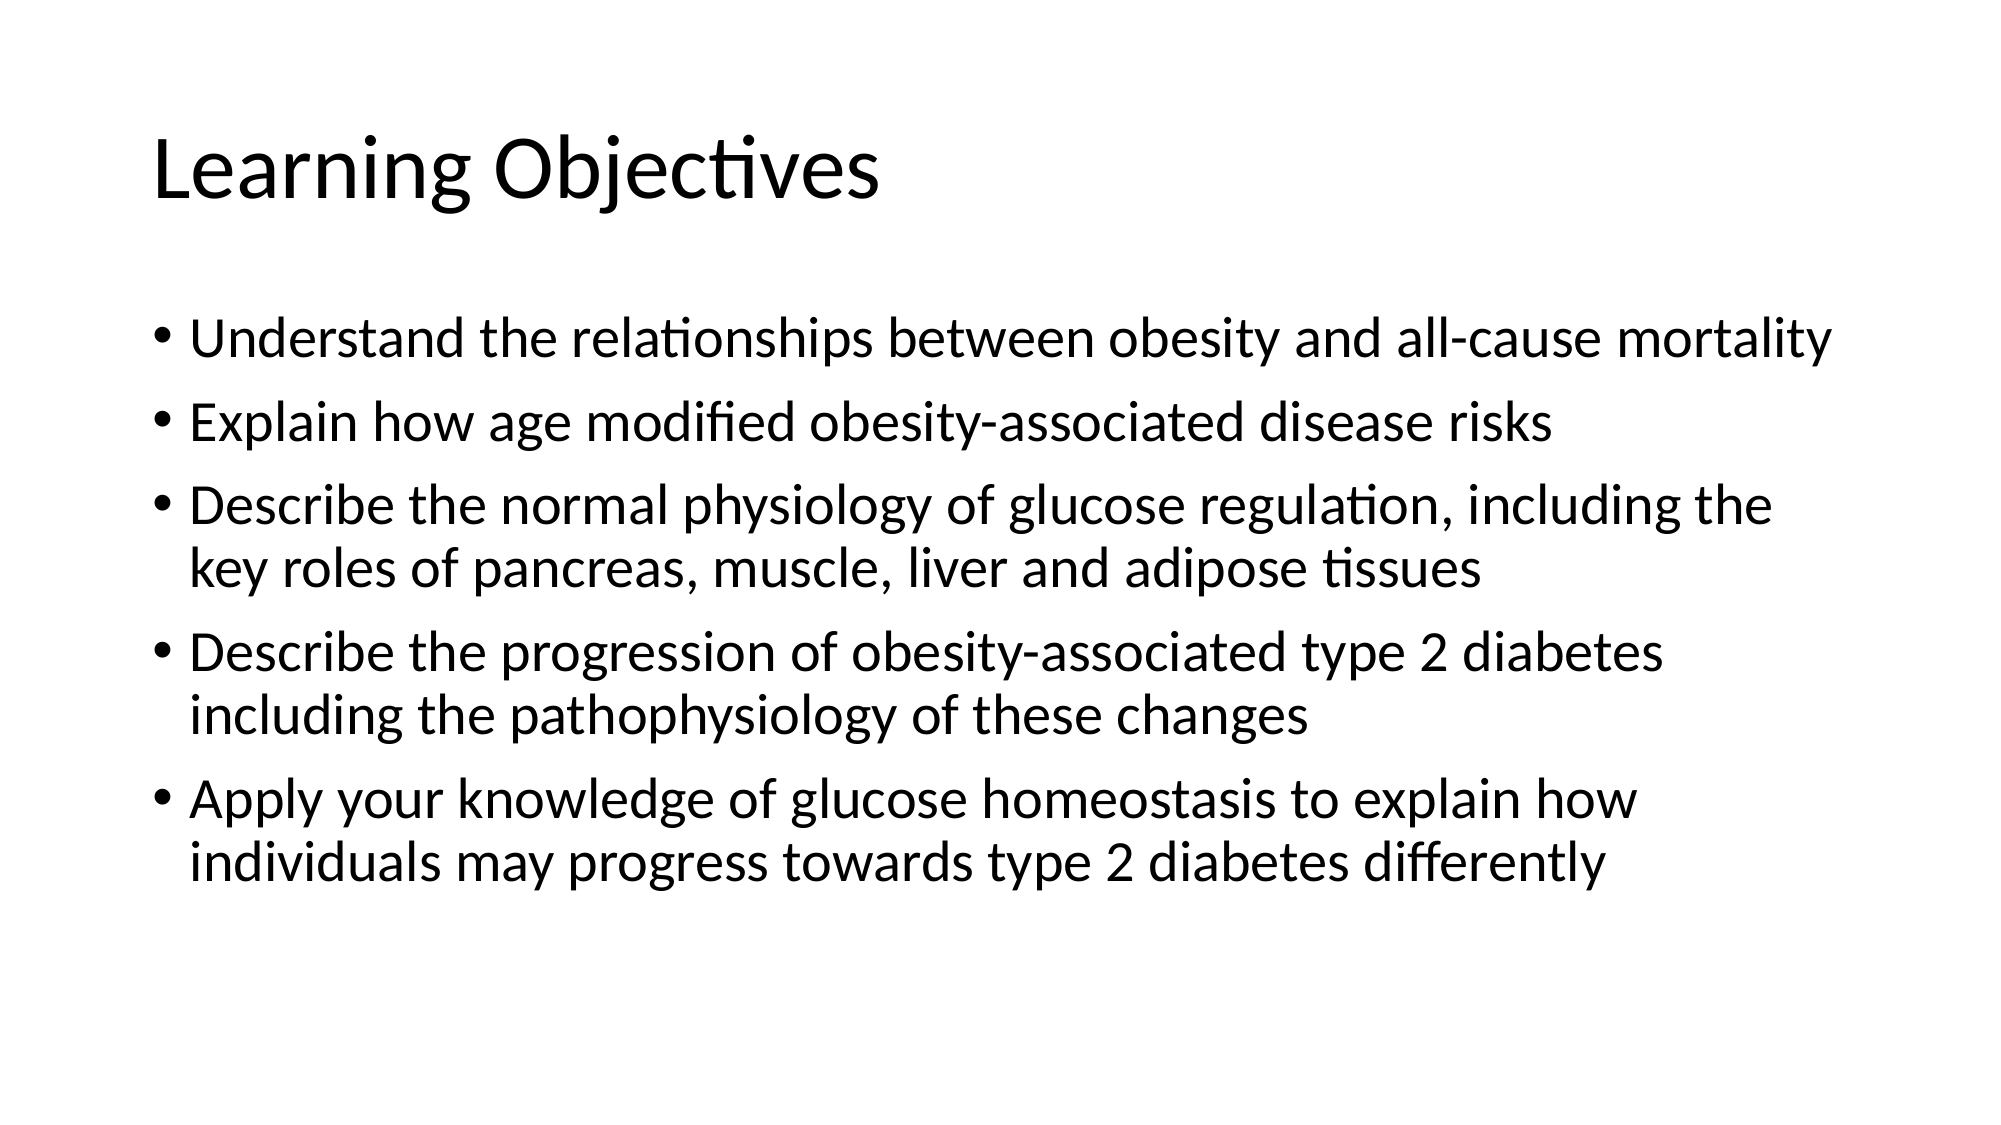

# Learning Objectives
Understand the relationships between obesity and all-cause mortality
Explain how age modified obesity-associated disease risks
Describe the normal physiology of glucose regulation, including the key roles of pancreas, muscle, liver and adipose tissues
Describe the progression of obesity-associated type 2 diabetes including the pathophysiology of these changes
Apply your knowledge of glucose homeostasis to explain how individuals may progress towards type 2 diabetes differently